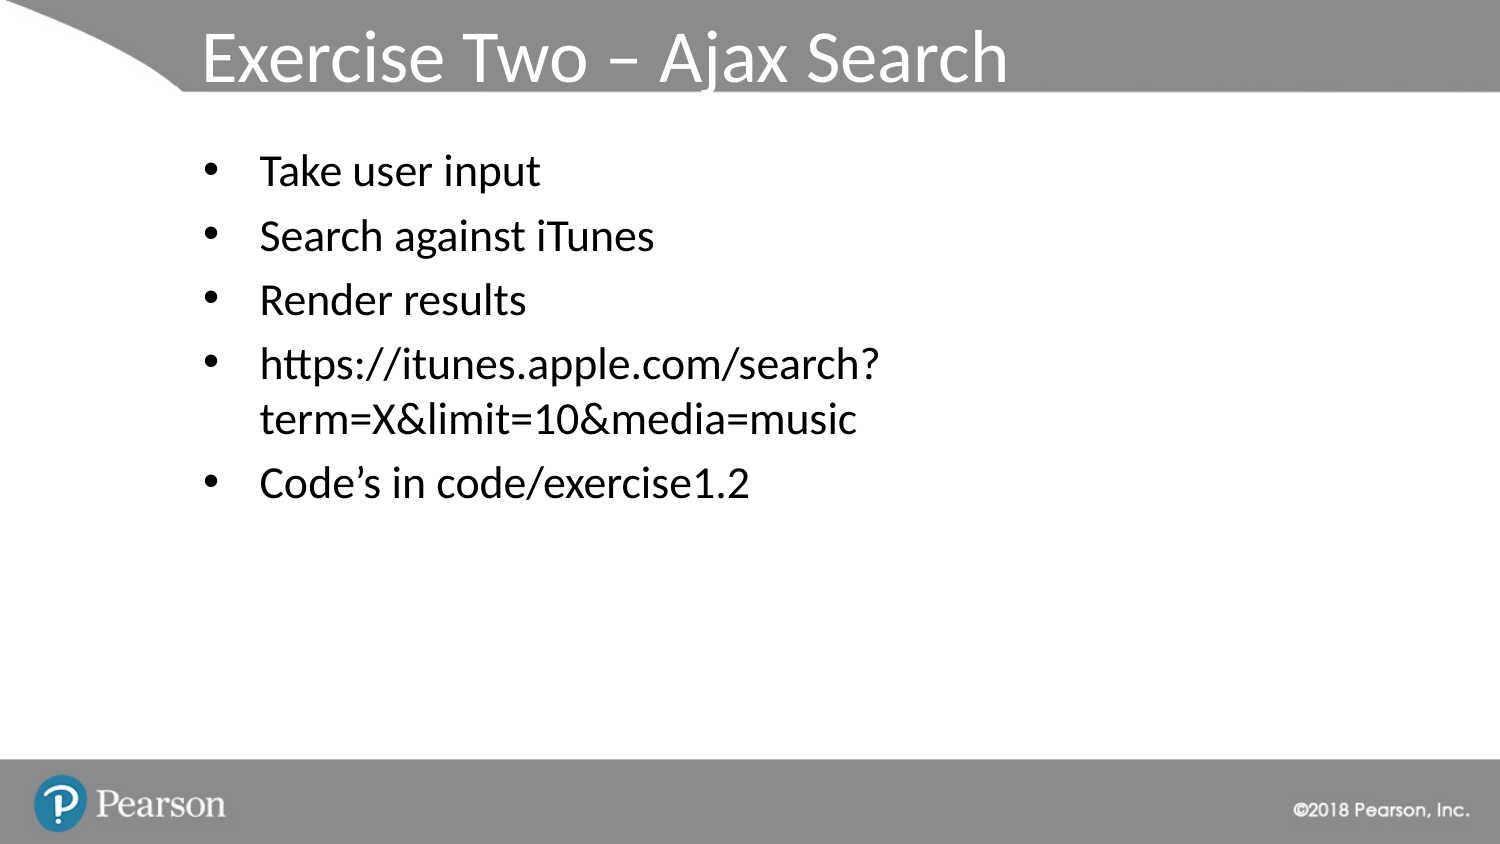

# Exercise Two – Ajax Search
Take user input
Search against iTunes
Render results
https://itunes.apple.com/search?term=X&limit=10&media=music
Code’s in code/exercise1.2